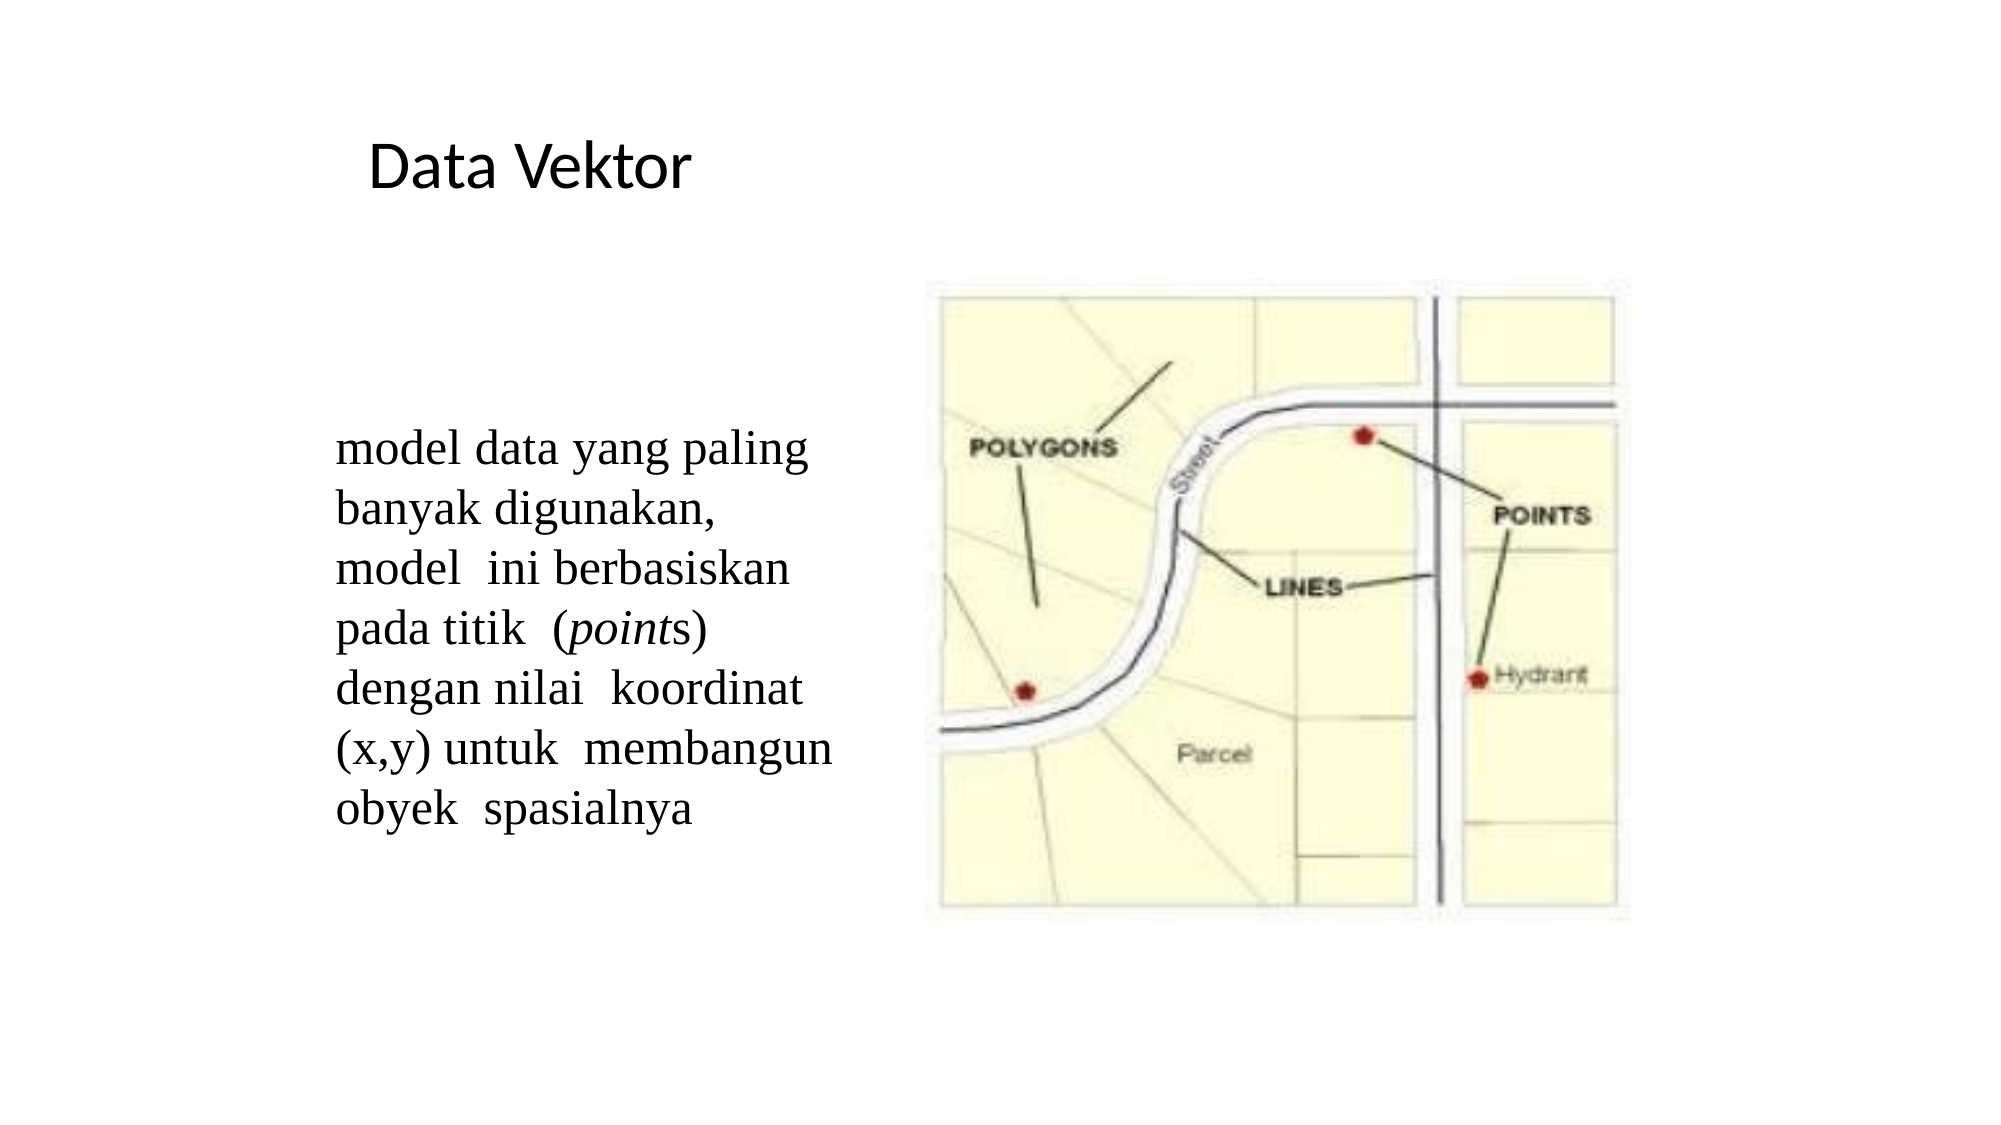

# Data Vektor

model data yang paling  banyak digunakan, model  ini berbasiskan pada titik  (points) dengan nilai  koordinat (x,y) untuk  membangun obyek  spasialnya